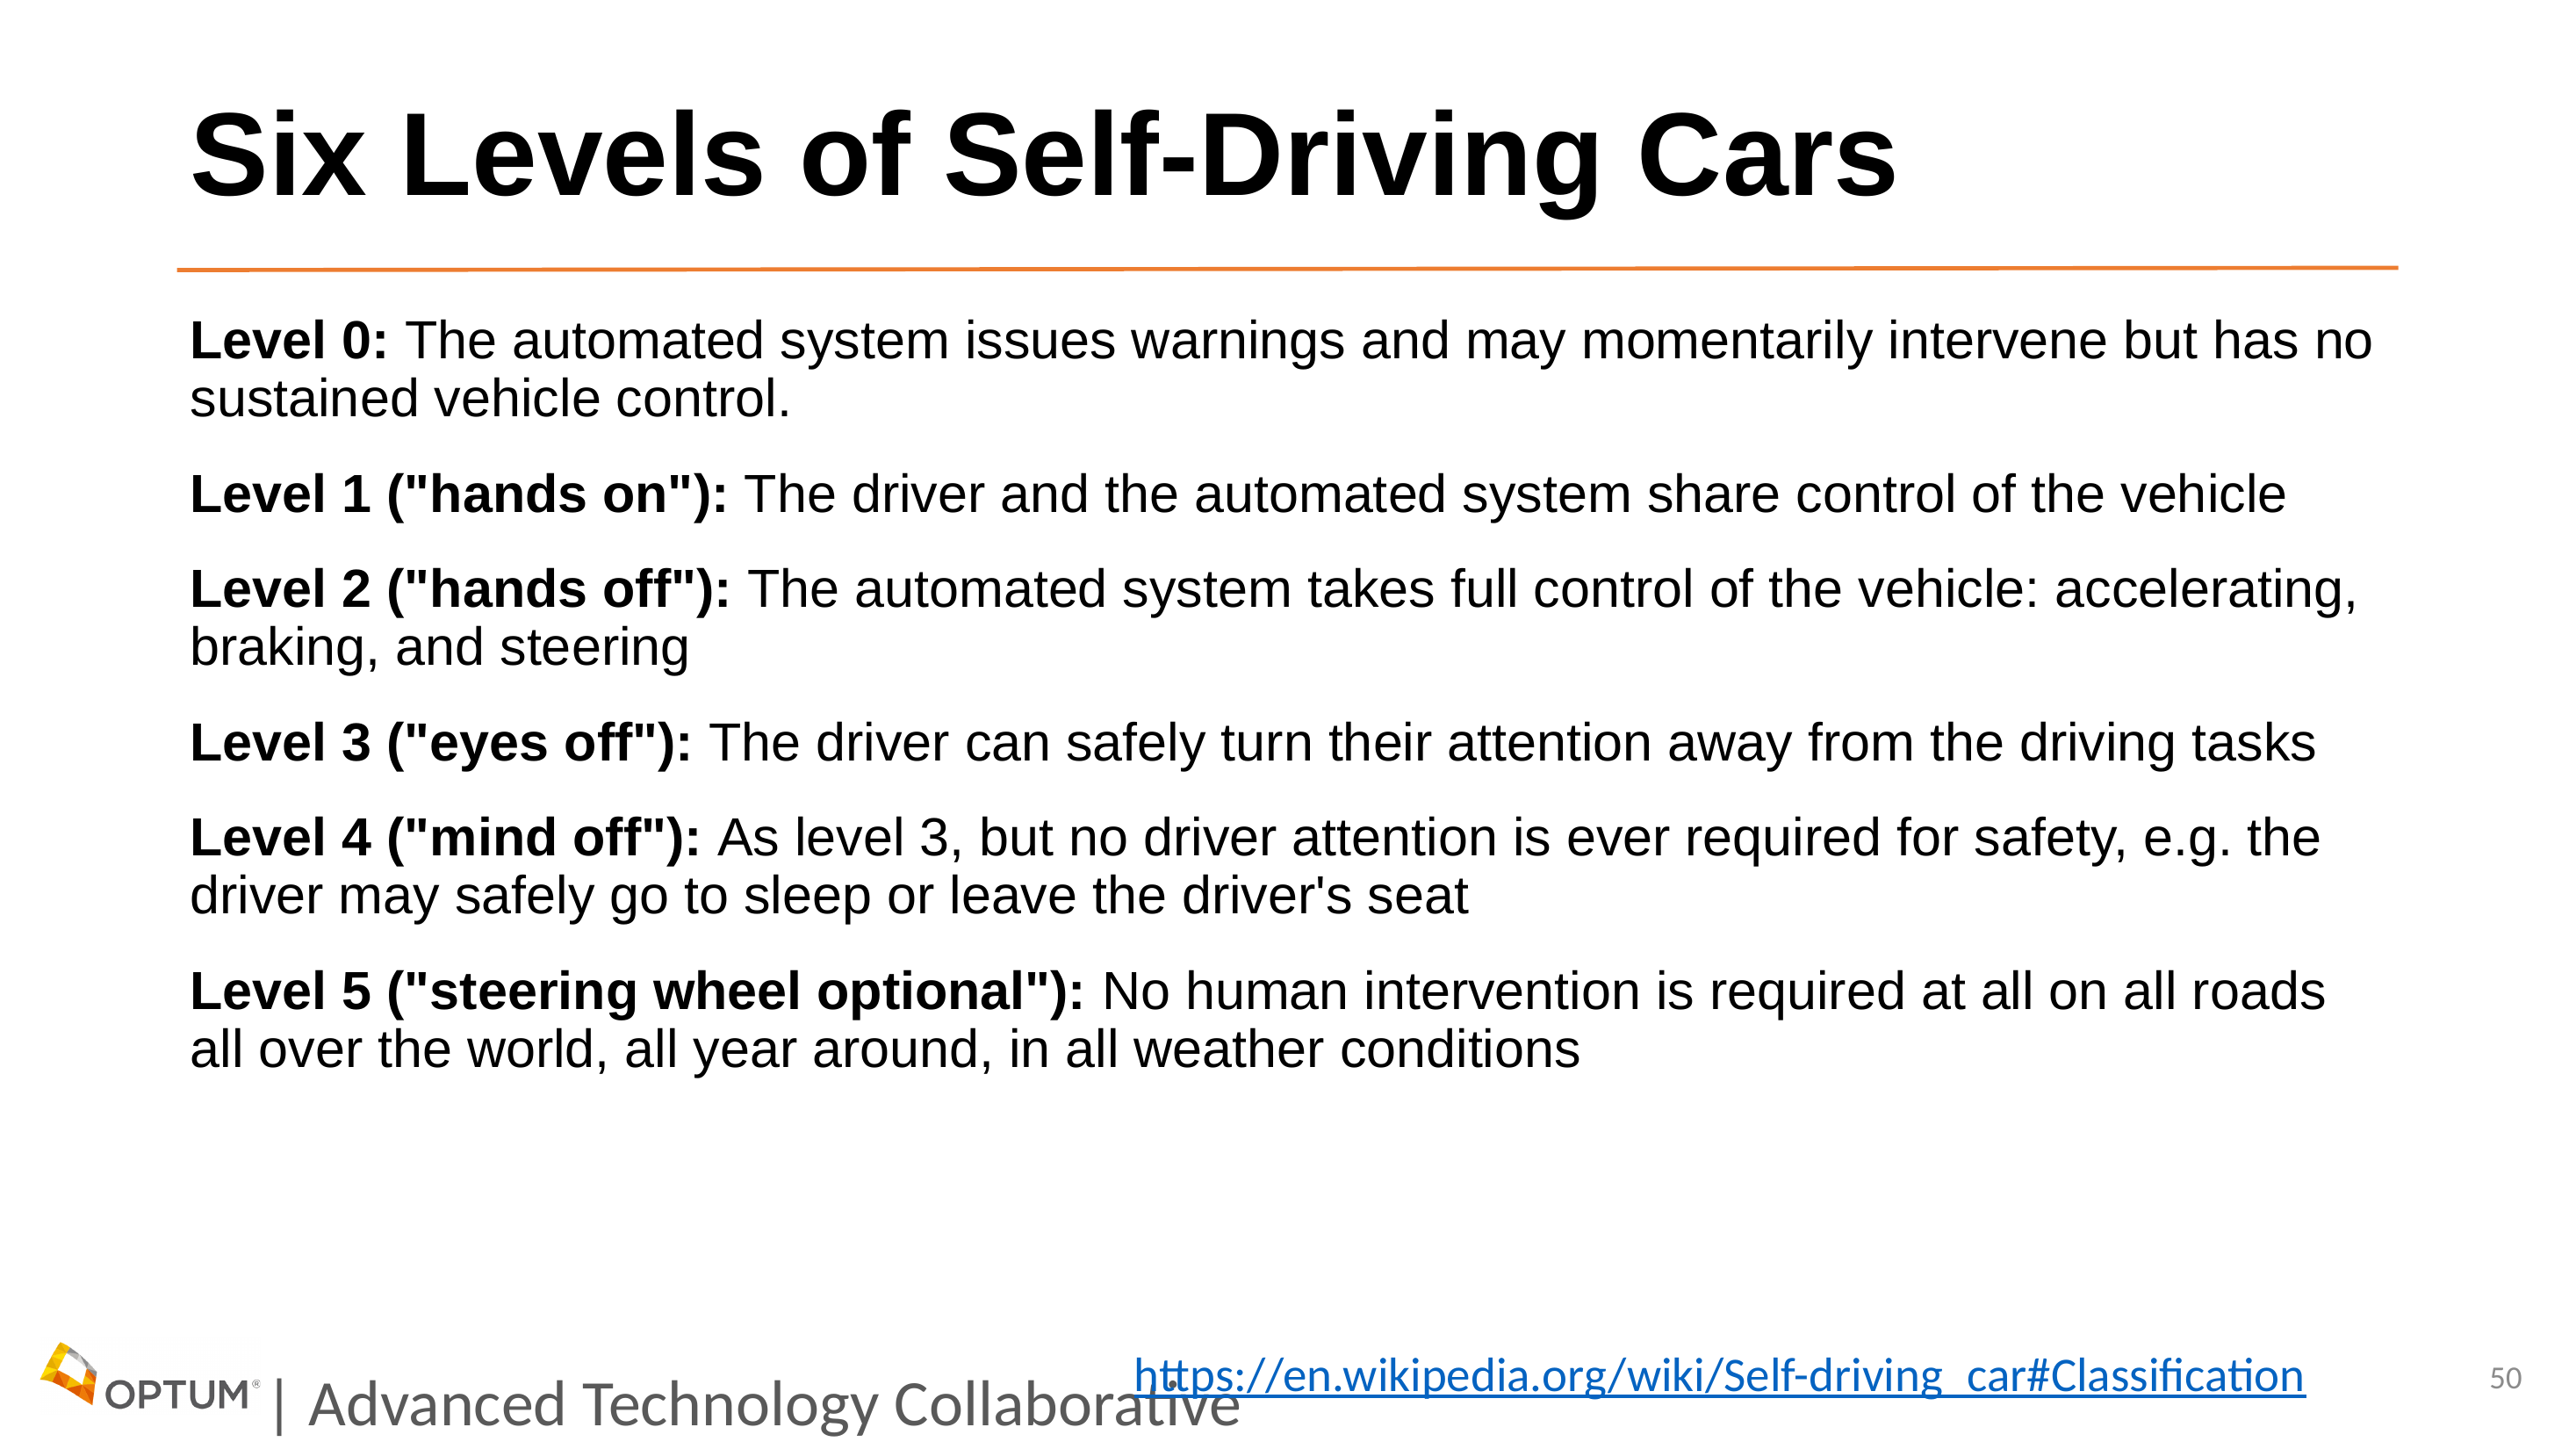

# Six Levels of Self-Driving Cars
Level 0: The automated system issues warnings and may momentarily intervene but has no sustained vehicle control.
Level 1 ("hands on"): The driver and the automated system share control of the vehicle
Level 2 ("hands off"): The automated system takes full control of the vehicle: accelerating, braking, and steering
Level 3 ("eyes off"): The driver can safely turn their attention away from the driving tasks
Level 4 ("mind off"): As level 3, but no driver attention is ever required for safety, e.g. the driver may safely go to sleep or leave the driver's seat
Level 5 ("steering wheel optional"): No human intervention is required at all on all roads all over the world, all year around, in all weather conditions
https://en.wikipedia.org/wiki/Self-driving_car#Classification
50